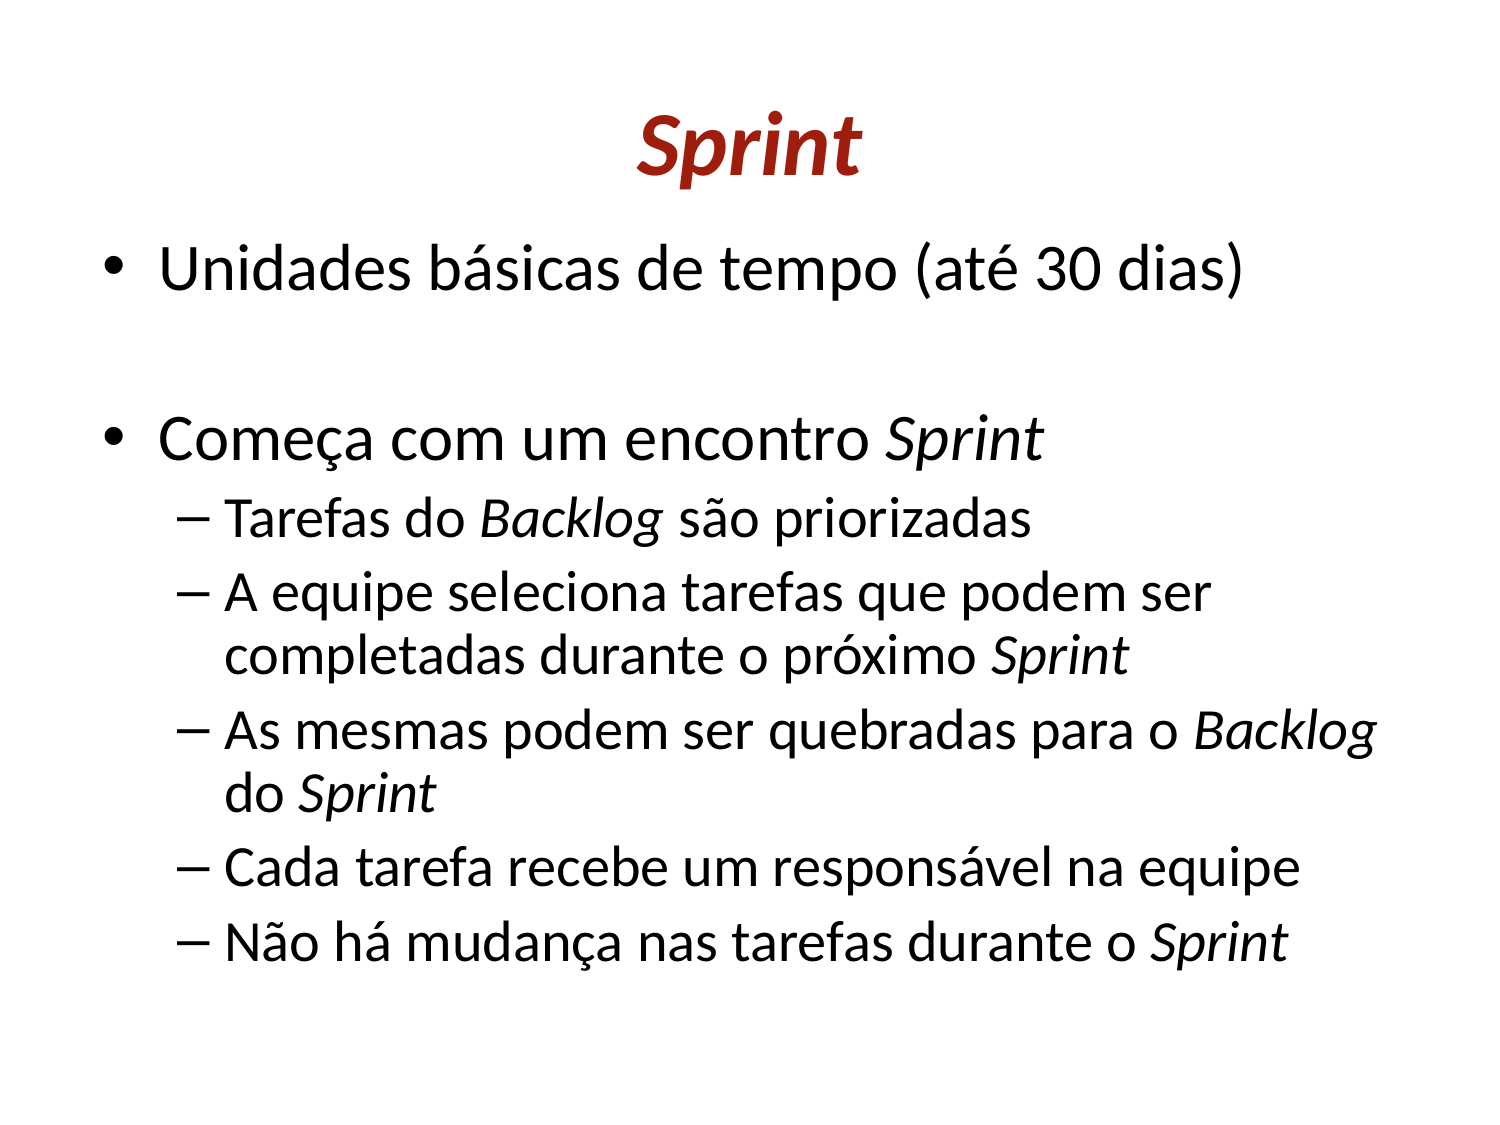

# Sprint
Unidades básicas de tempo (até 30 dias)

Começa com um encontro Sprint
Tarefas do Backlog são priorizadas
A equipe seleciona tarefas que podem ser completadas durante o próximo Sprint
As mesmas podem ser quebradas para o Backlog do Sprint
Cada tarefa recebe um responsável na equipe
Não há mudança nas tarefas durante o Sprint
60